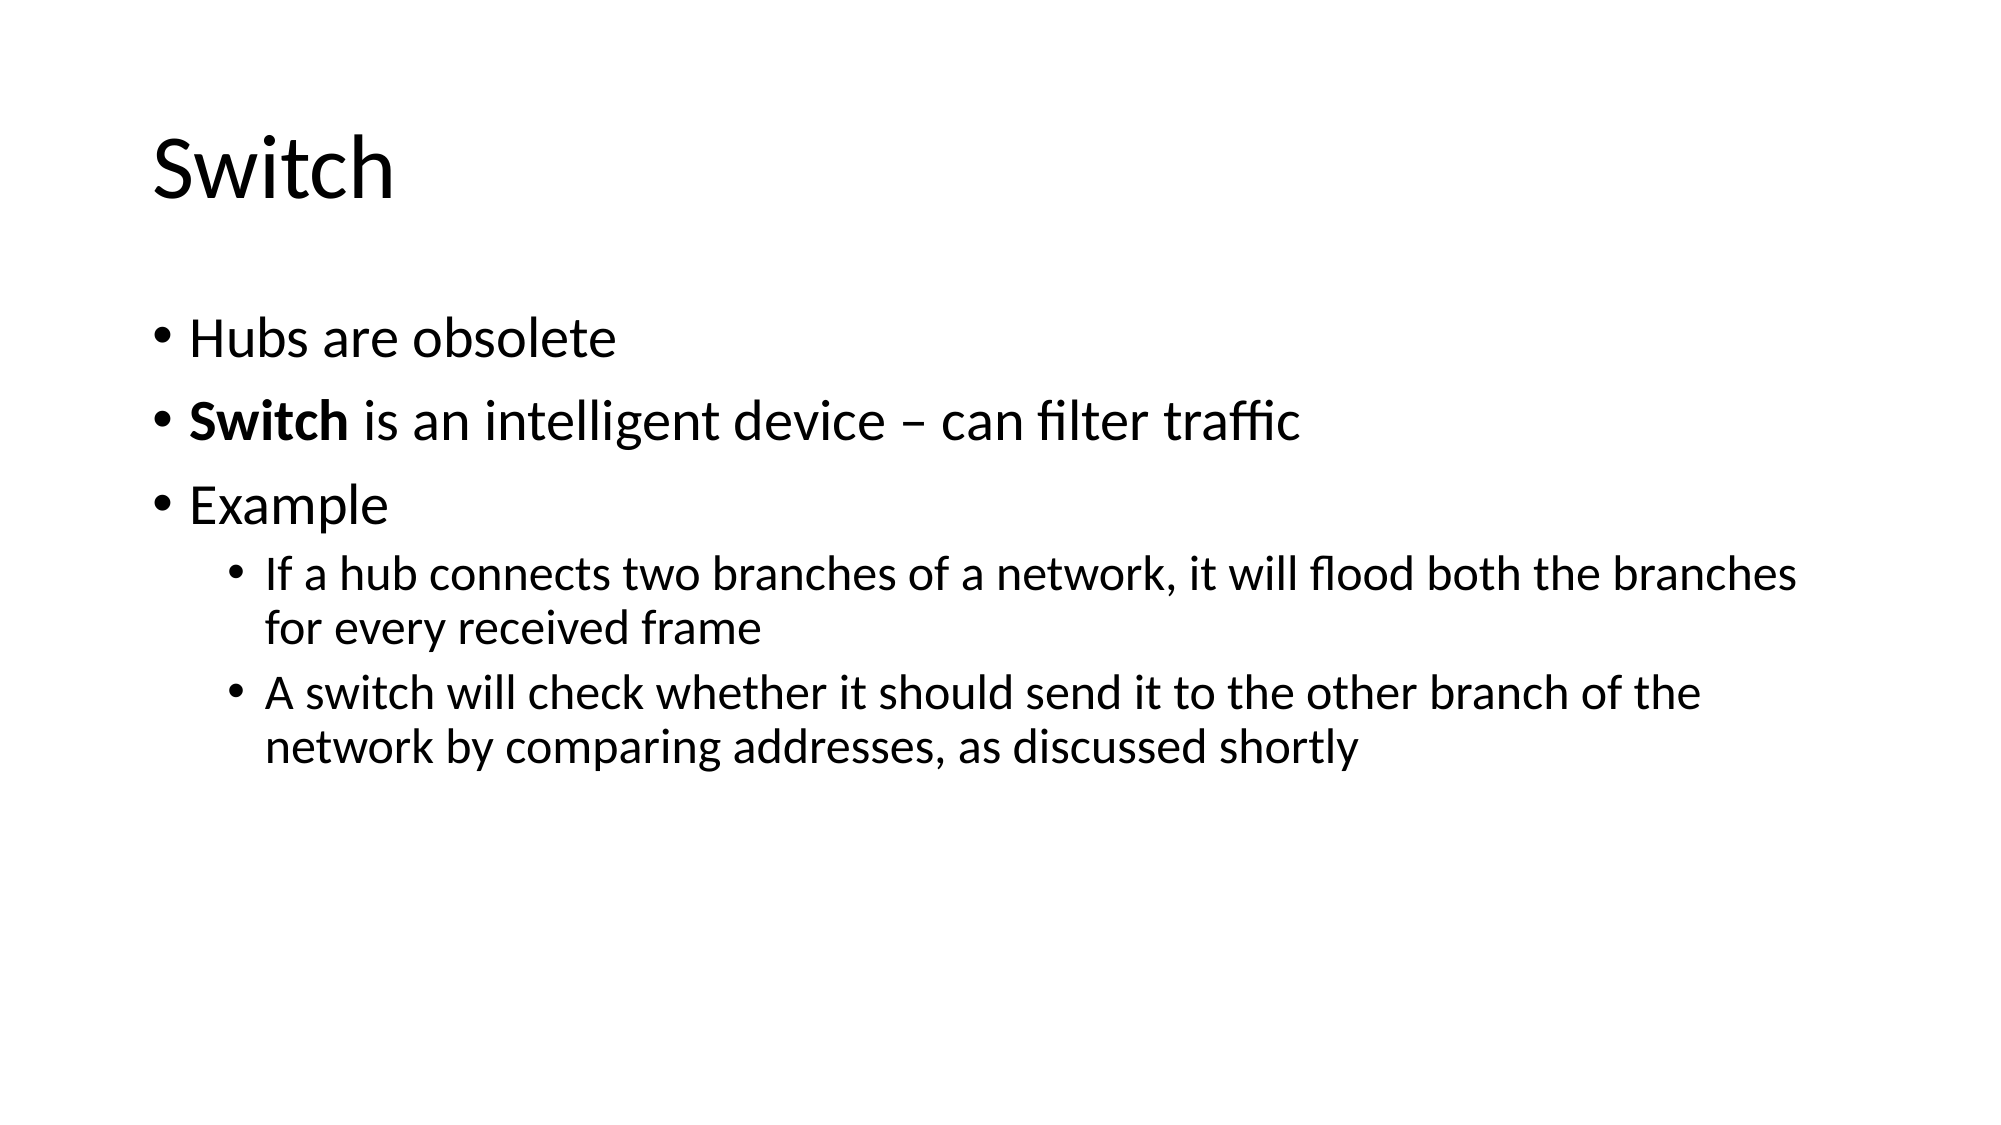

# Switch
Hubs are obsolete
Switch is an intelligent device – can filter traffic
Example
If a hub connects two branches of a network, it will flood both the branches for every received frame
A switch will check whether it should send it to the other branch of the network by comparing addresses, as discussed shortly